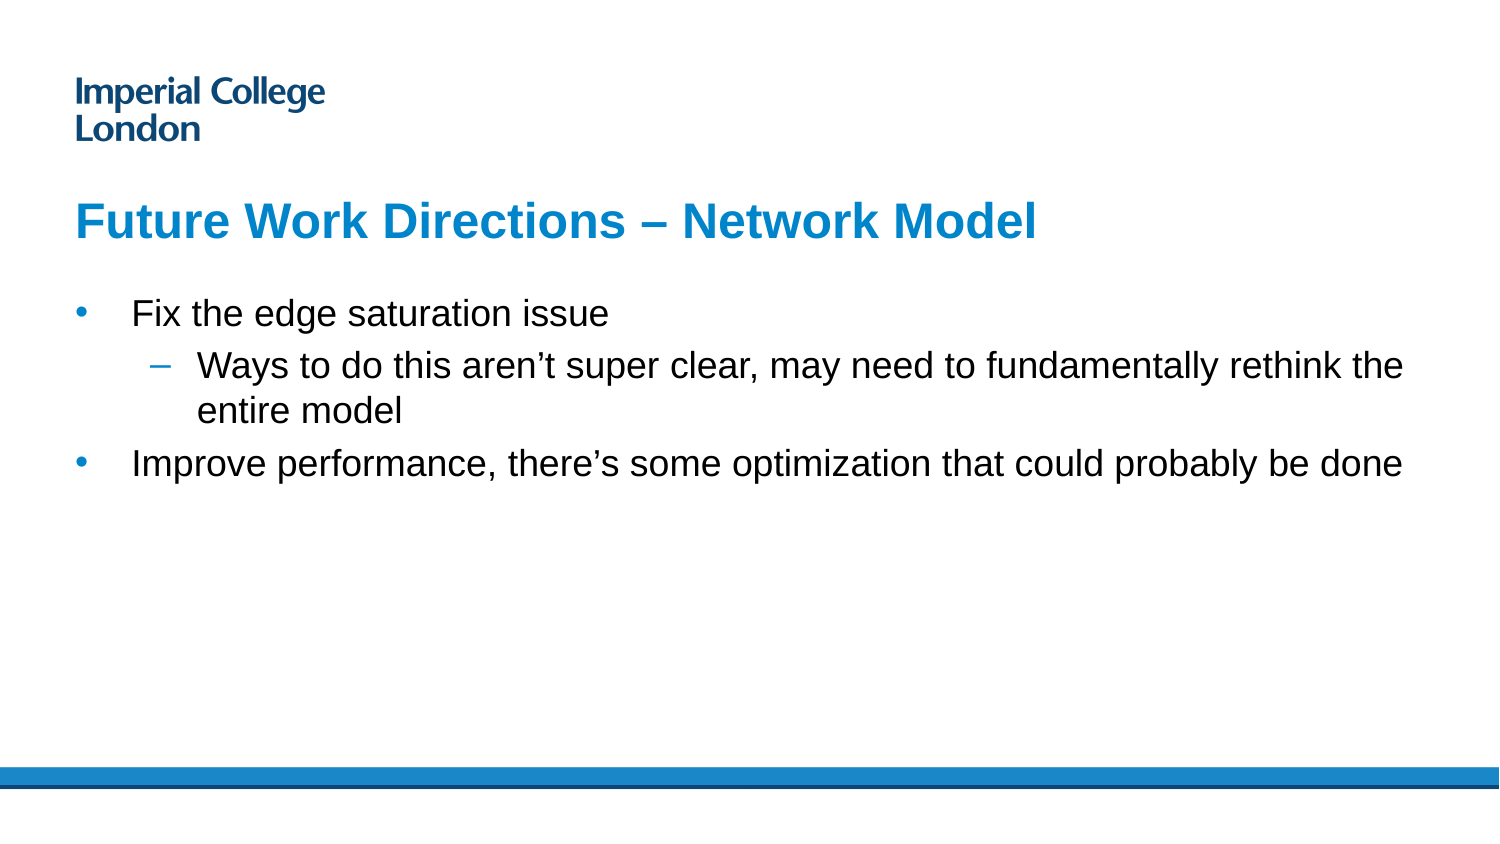

# Future Work Directions – Network Model
Fix the edge saturation issue
Ways to do this aren’t super clear, may need to fundamentally rethink the entire model
Improve performance, there’s some optimization that could probably be done